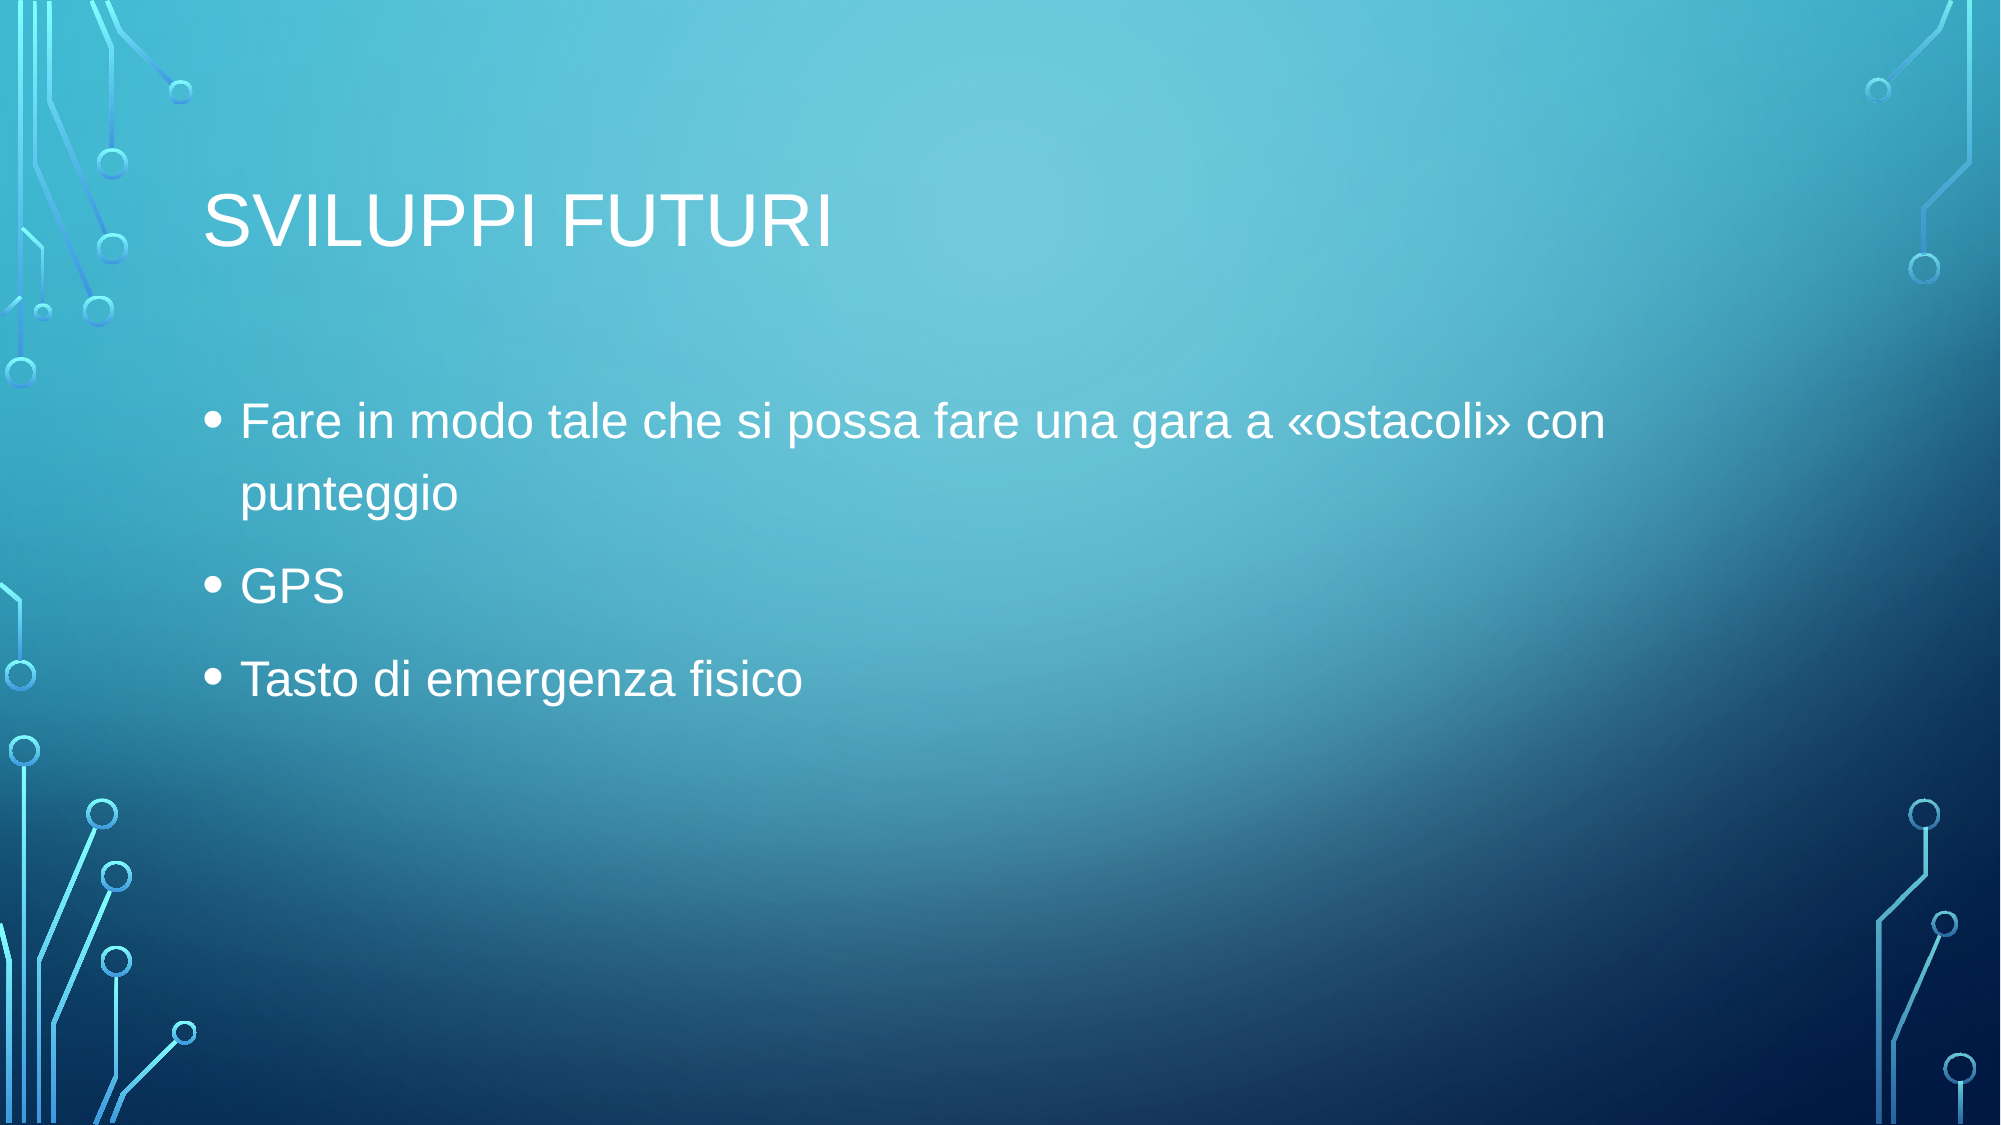

# Sviluppi futuri
Fare in modo tale che si possa fare una gara a «ostacoli» con punteggio
GPS
Tasto di emergenza fisico